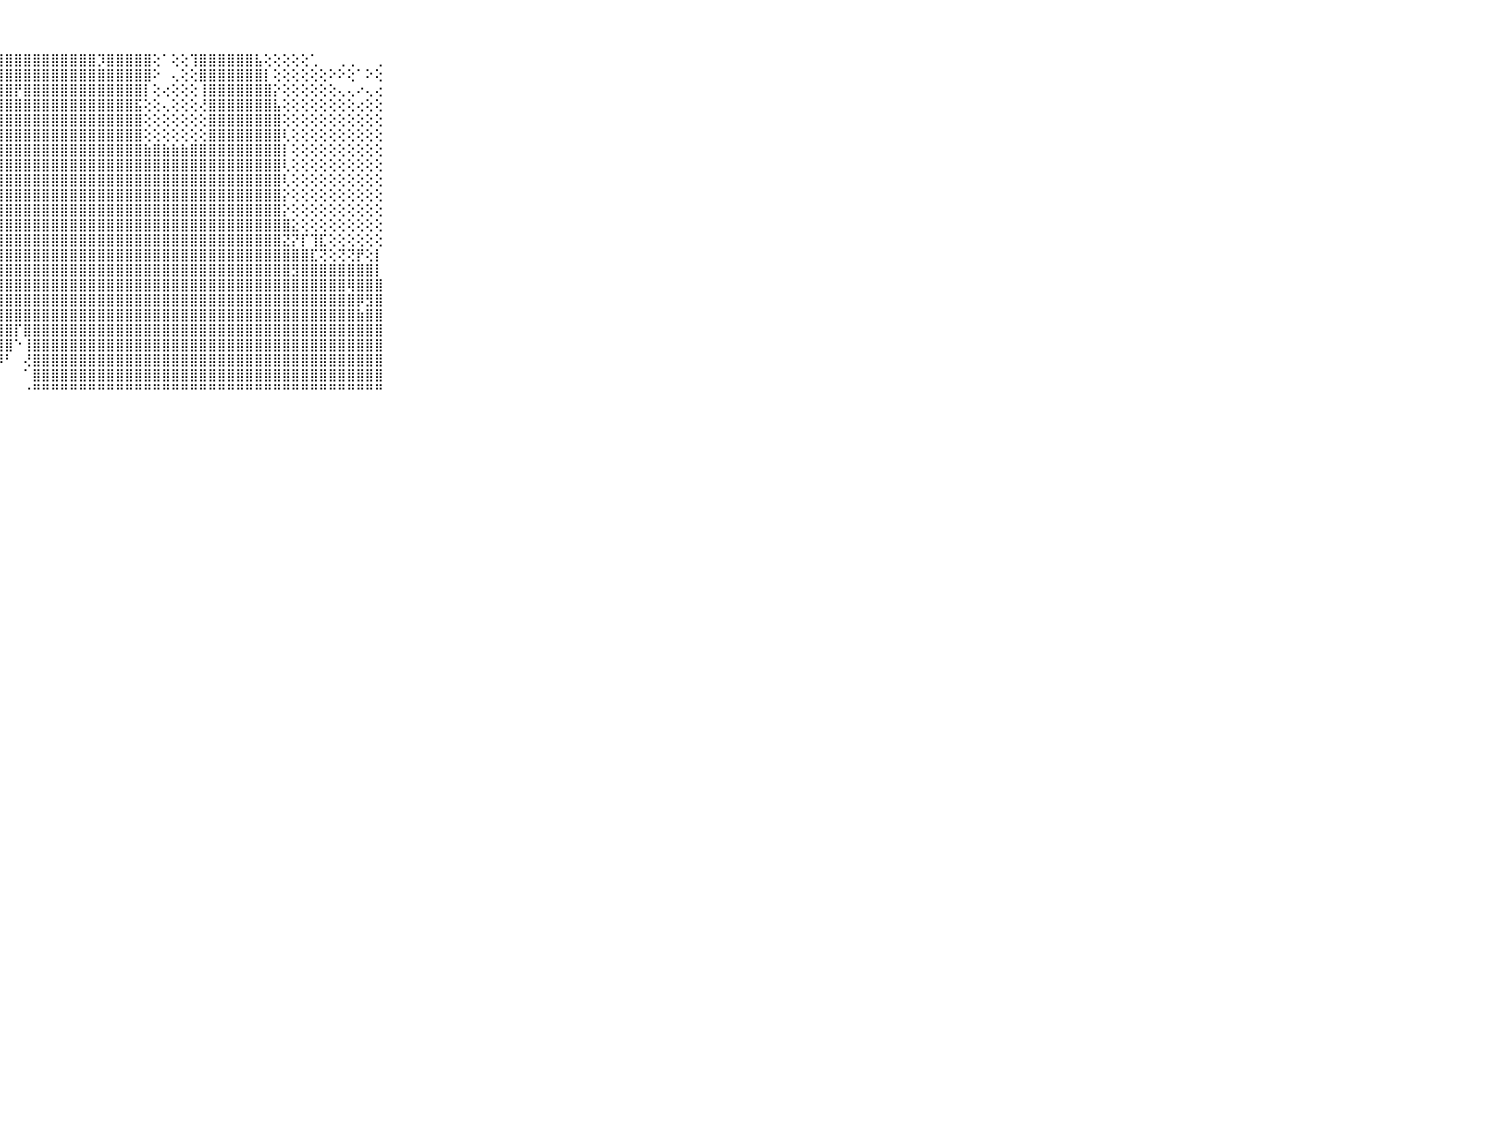

⠀⠀⠀⠀⠀⠀⠀⠀⠀⠀⠀⡕⣕⡝⢝⣼⣿⣿⣿⣿⣿⣿⣿⣿⣿⣿⣿⣿⣿⣿⣿⣿⣿⣿⣿⣿⣿⣿⡹⣿⣿⣿⣿⣿⢕⠁⢕⢕⢹⣿⣿⣿⣿⣿⣿⣧⢕⢕⢕⢕⢕⢁⠀⠀⢀⢀⠀⠀⢀⠀⠀⠀⠀⠀⠀⠀⠀⠀⠀⠀⠀
⠀⠀⠀⠀⠀⠀⠀⠀⠀⠀⠀⢝⢝⢻⡟⢿⣿⣿⣿⣿⣿⣿⣿⣿⣿⣿⣿⣿⣿⣿⣿⣿⣿⣿⣿⣿⣿⣿⣿⣿⣿⣿⣿⣿⠕⠀⢄⢕⢕⣿⣿⣿⣿⣿⣿⣿⡇⢕⢕⢕⢕⢕⢕⠕⠕⢕⠁⠕⢕⠀⠀⠀⠀⠀⠀⠀⠀⠀⠀⠀⠀
⠀⠀⠀⠀⠀⠀⠀⠀⠀⠀⠀⣷⣷⣿⣷⣾⣽⣿⣿⣿⣿⣿⣿⣿⣿⣿⣿⣿⣿⡟⣿⣿⣿⣿⣿⣿⣿⣿⣿⣿⣿⣿⣿⡇⢕⢔⢕⢕⢕⢸⣿⣿⣿⣿⣿⣿⣿⡕⢕⢕⢕⢕⢕⢕⢄⢄⠔⢄⢔⠀⠀⠀⠀⠀⠀⠀⠀⠀⠀⠀⠀
⠀⠀⠀⠀⠀⠀⠀⠀⠀⠀⠀⣿⣟⣿⣿⣯⣏⣿⣿⣿⣿⣿⣿⣿⣿⣿⣿⣿⣿⣿⣿⣿⣿⣿⣿⣿⣿⣿⣿⣿⣿⣿⣯⢕⢕⢄⢕⢕⢕⢜⣿⣿⣿⣿⣿⣿⣿⣧⢕⢕⢕⢕⢕⢕⢕⢕⢔⢕⢕⠀⠀⠀⠀⠀⠀⠀⠀⠀⠀⠀⠀
⠀⠀⠀⠀⠀⠀⠀⠀⠀⠀⠀⡟⣿⡿⢿⢿⣿⣿⣿⣿⣿⣿⣿⣿⣿⣿⣿⣿⣿⣿⣿⣿⣿⣿⣿⣿⣿⣿⣿⣿⣿⣿⣿⢕⢕⢕⢕⢕⢕⢕⣿⣿⣿⣿⣿⣿⣿⣿⢕⢕⢕⢕⢕⢕⢕⢕⢕⢕⢕⠀⠀⠀⠀⠀⠀⠀⠀⠀⠀⠀⠀
⠀⠀⠀⠀⠀⠀⠀⠀⠀⠀⠀⣿⣿⣿⣧⣼⡿⢷⠏⠑⢁⠅⢜⢜⢻⢿⢾⢿⣿⣿⣿⣿⣿⣿⣿⣿⣿⣿⣿⣿⣿⣿⣿⢕⢕⢕⢕⢕⢕⢕⣿⣿⣿⣿⣿⣿⣿⣿⢇⢕⢕⢕⢕⢕⢕⢕⢕⢕⢕⠀⠀⠀⠀⠀⠀⠀⠀⠀⠀⠀⠀
⠀⠀⠀⠀⠀⠀⠀⠀⠀⠀⠀⣿⣟⣿⡿⢇⠀⢀⢀⢱⣼⢗⠞⠟⢝⢏⢳⣿⣿⣿⣿⣿⣿⣿⣿⣿⣿⣿⣿⣿⣿⣿⣿⣷⣿⣷⣷⣷⣿⣿⣿⣿⣿⣿⣿⣿⣿⣿⡇⢕⢕⢕⢕⢕⢕⢕⢕⢕⢕⠀⠀⠀⠀⠀⠀⠀⠀⠀⠀⠀⠀
⠀⠀⠀⠀⠀⠀⠀⠀⠀⠀⠀⣿⣿⡏⢕⢕⢔⣔⢘⣇⡕⢔⢔⢔⢕⣱⣕⣻⣿⣿⣿⣿⣿⣿⣿⣿⣿⣿⣿⣿⣿⣿⣿⣿⣿⣿⣿⣿⣿⣿⣿⣿⣿⣿⣿⣿⣿⣿⢇⢕⢕⢕⢕⢕⢕⢕⢕⢕⢕⠀⠀⠀⠀⠀⠀⠀⠀⠀⠀⠀⠀
⠀⠀⠀⠀⠀⠀⠀⠀⠀⠀⠀⣿⣿⢕⡕⢕⢜⢏⢕⣕⣇⣕⣕⣕⣸⣟⣿⣿⣿⣿⣿⣿⣿⣿⣿⣿⣿⣿⣿⣿⣿⣿⣿⣿⣿⣿⣿⣿⣿⣿⣿⣿⣿⣿⣿⣿⣿⣿⢇⢕⢕⢕⢕⢕⢕⢕⢕⢕⢕⠀⠀⠀⠀⠀⠀⠀⠀⠀⠀⠀⠀
⠀⠀⠀⠀⠀⠀⠀⠀⠀⠀⠀⣏⣿⢕⢕⢸⣽⣿⣿⣿⣿⣿⣿⣿⣿⣿⣿⣿⣿⣿⣿⣿⣿⣿⣿⣿⣿⣿⣿⣿⣿⣿⣿⣿⣿⣿⣿⣿⣿⣿⣿⣿⣿⣿⣿⣿⣿⣿⡕⢕⢕⢕⢕⢕⢕⢕⢕⢕⢕⠀⠀⠀⠀⠀⠀⠀⠀⠀⠀⠀⠀
⠀⠀⠀⠀⠀⠀⠀⠀⠀⠀⠀⣿⣿⢕⢕⣱⣿⣿⣿⣿⣿⣿⣿⣿⣿⣿⣿⣿⣿⣿⣿⣿⣿⣿⣿⣿⣿⣿⣿⣿⣿⣿⣿⣿⣿⣿⣿⣿⣿⣿⣿⣿⣿⣿⣿⣿⣿⣿⡕⢕⢕⢕⢕⢕⢕⢕⢕⢕⢕⠀⠀⠀⠀⠀⠀⠀⠀⠀⠀⠀⠀
⠀⠀⠀⠀⠀⠀⠀⠀⠀⠀⠀⣿⣿⢕⢕⢿⣿⣿⣿⣿⣿⣿⣿⣿⣿⣿⣿⣿⣿⣿⣿⣿⣿⣿⣿⣿⣿⣿⣿⣿⣿⣿⣿⣿⣿⣿⣿⣿⣿⣿⣿⣿⣿⣿⣿⣿⣿⣿⣿⣕⢕⢕⢕⢕⢕⢕⢕⢕⢕⠀⠀⠀⠀⠀⠀⠀⠀⠀⠀⠀⠀
⠀⠀⠀⠀⠀⠀⠀⠀⠀⠀⠀⣟⣿⡕⢕⣸⣿⣿⣿⣿⣿⣿⣿⣿⣿⣿⣿⣿⣿⣿⣿⣿⣿⣿⣿⣿⣿⣿⣿⣿⣿⣿⣿⣿⣿⣿⣿⣿⣿⣿⣿⣿⣿⣿⣿⣿⣿⣿⣝⡝⡏⢹⣏⢕⢕⢕⢕⢕⢕⠀⠀⠀⠀⠀⠀⠀⠀⠀⠀⠀⠀
⠀⠀⠀⠀⠀⠀⠀⠀⠀⠀⠀⣿⣿⣿⡕⢸⣿⣿⣿⣿⣾⣿⣿⣿⣿⣿⣿⣾⣿⣿⣿⣿⣿⣿⣿⣿⣿⣿⣿⣿⣿⣿⣿⣿⣿⣿⣿⣿⣿⣿⣿⣿⣿⣿⣿⣿⣿⣿⣿⣿⣿⣏⢝⢕⢝⢝⡟⢕⡇⠀⠀⠀⠀⠀⠀⠀⠀⠀⠀⠀⠀
⠀⠀⠀⠀⠀⠀⠀⠀⠀⠀⠀⣿⣿⣿⣿⣿⣿⣿⣿⣿⣿⣿⣿⣿⣿⣿⣿⣿⣿⣿⣿⣿⣿⣿⣿⣿⣿⣿⣿⣿⣿⣿⣿⣿⣿⣿⣿⣿⣿⣿⣿⣿⣿⣿⣿⣿⣿⣿⣿⣻⣿⣿⣿⣿⣿⣿⣿⣿⡇⠀⠀⠀⠀⠀⠀⠀⠀⠀⠀⠀⠀
⠀⠀⠀⠀⠀⠀⠀⠀⠀⠀⠀⣿⣿⣿⣿⣿⣿⣿⣿⣿⣿⣿⣿⣿⣫⣽⣿⣿⣿⣿⣿⣿⣿⣿⣿⣿⣿⣿⣿⣿⣿⣿⣿⣿⣿⣿⣿⣿⣿⣿⣿⣿⣿⣿⣿⣿⣿⣿⣿⣿⣿⣿⣿⣿⣿⢿⣿⣿⣿⠀⠀⠀⠀⠀⠀⠀⠀⠀⠀⠀⠀
⠀⠀⠀⠀⠀⠀⠀⠀⠀⠀⠀⣿⣿⣿⣿⣿⣿⣿⣿⣿⣿⣿⣿⣿⣿⣿⡿⣿⣿⣿⣿⣿⣿⣿⣿⣿⣿⣿⣿⣿⣿⣿⣿⣿⣿⣿⣿⣿⣿⣿⣿⣿⣿⣿⣿⣿⣿⣿⣿⣿⣿⣿⣿⣿⣿⣿⡿⣻⣿⠀⠀⠀⠀⠀⠀⠀⠀⠀⠀⠀⠀
⠀⠀⠀⠀⠀⠀⠀⠀⠀⠀⠀⣿⣿⣿⣿⣿⣿⣿⣿⣿⣿⣾⣿⣿⣯⣧⣾⣿⣿⣿⣿⣿⣿⣿⣿⣿⣿⣿⣿⣿⣿⣿⣿⣿⣿⣿⣿⣿⣿⣿⣿⣿⣿⣿⣿⣿⣿⣿⣿⣿⣿⣿⣿⣿⣿⣿⣷⣿⣿⠀⠀⠀⠀⠀⠀⠀⠀⠀⠀⠀⠀
⠀⠀⠀⠀⠀⠀⠀⠀⠀⠀⠀⣿⣿⣿⣿⣿⣿⣿⣿⣿⣿⣿⣿⣿⣿⣿⣿⣿⣿⡏⣿⣿⣿⣿⣿⣿⣿⣿⣿⣿⣿⣿⣿⣿⣿⣿⣿⣿⣿⣿⣿⣿⣿⣿⣿⣿⣿⣿⣿⣿⣿⣿⣿⣿⣿⣿⣿⣿⣿⠀⠀⠀⠀⠀⠀⠀⠀⠀⠀⠀⠀
⠀⠀⠀⠀⠀⠀⠀⠀⠀⠀⠀⣿⣿⣿⣿⣿⢇⢿⣿⣿⣿⣿⣿⣿⣿⣿⣿⣿⣿⠑⢸⣿⣿⣿⣿⣿⣿⣿⣿⣿⣿⣿⣿⣿⣿⣿⣿⣿⣿⣿⣿⣿⣿⣿⣿⣿⣿⣿⣿⣿⣿⣿⣿⣿⣿⣿⣿⣿⣿⠀⠀⠀⠀⠀⠀⠀⠀⠀⠀⠀⠀
⠀⠀⠀⠀⠀⠀⠀⠀⠀⠀⠀⣿⣿⣿⣿⣿⡇⢸⣿⣿⣿⣿⣿⡿⣿⣿⣿⡿⠃⠀⢜⣿⣿⣿⣿⣿⣿⣿⣿⣿⣿⣿⣿⣿⣿⣿⣿⣿⣿⣿⣿⣿⣿⣿⣿⣿⣿⣿⣿⣿⣿⣿⣿⣿⣿⣿⣿⣿⣿⠀⠀⠀⠀⠀⠀⠀⠀⠀⠀⠀⠀
⠀⠀⠀⠀⠀⠀⠀⠀⠀⠀⠀⣿⣿⣿⣿⣿⣷⢕⢜⢟⢿⣿⣷⡕⢜⢻⠏⠁⠀⠀⠁⣿⣿⣿⣿⣿⣿⣿⣿⣿⣿⣿⣿⣿⣿⣿⣿⣿⣿⣿⣿⣿⣿⣿⣿⣿⣿⣿⣿⣿⣿⣿⣿⣿⣿⣿⣿⣿⣿⠀⠀⠀⠀⠀⠀⠀⠀⠀⠀⠀⠀
⠀⠀⠀⠀⠀⠀⠀⠀⠀⠀⠀⠛⠛⠛⠛⠛⠛⠑⠑⠑⠁⠘⠙⠙⠑⠀⠀⠀⠀⠀⠐⠛⠛⠛⠛⠛⠛⠛⠛⠛⠛⠛⠛⠛⠛⠛⠛⠛⠛⠛⠛⠛⠛⠛⠛⠛⠛⠛⠛⠛⠛⠛⠛⠛⠛⠛⠛⠛⠛⠀⠀⠀⠀⠀⠀⠀⠀⠀⠀⠀⠀